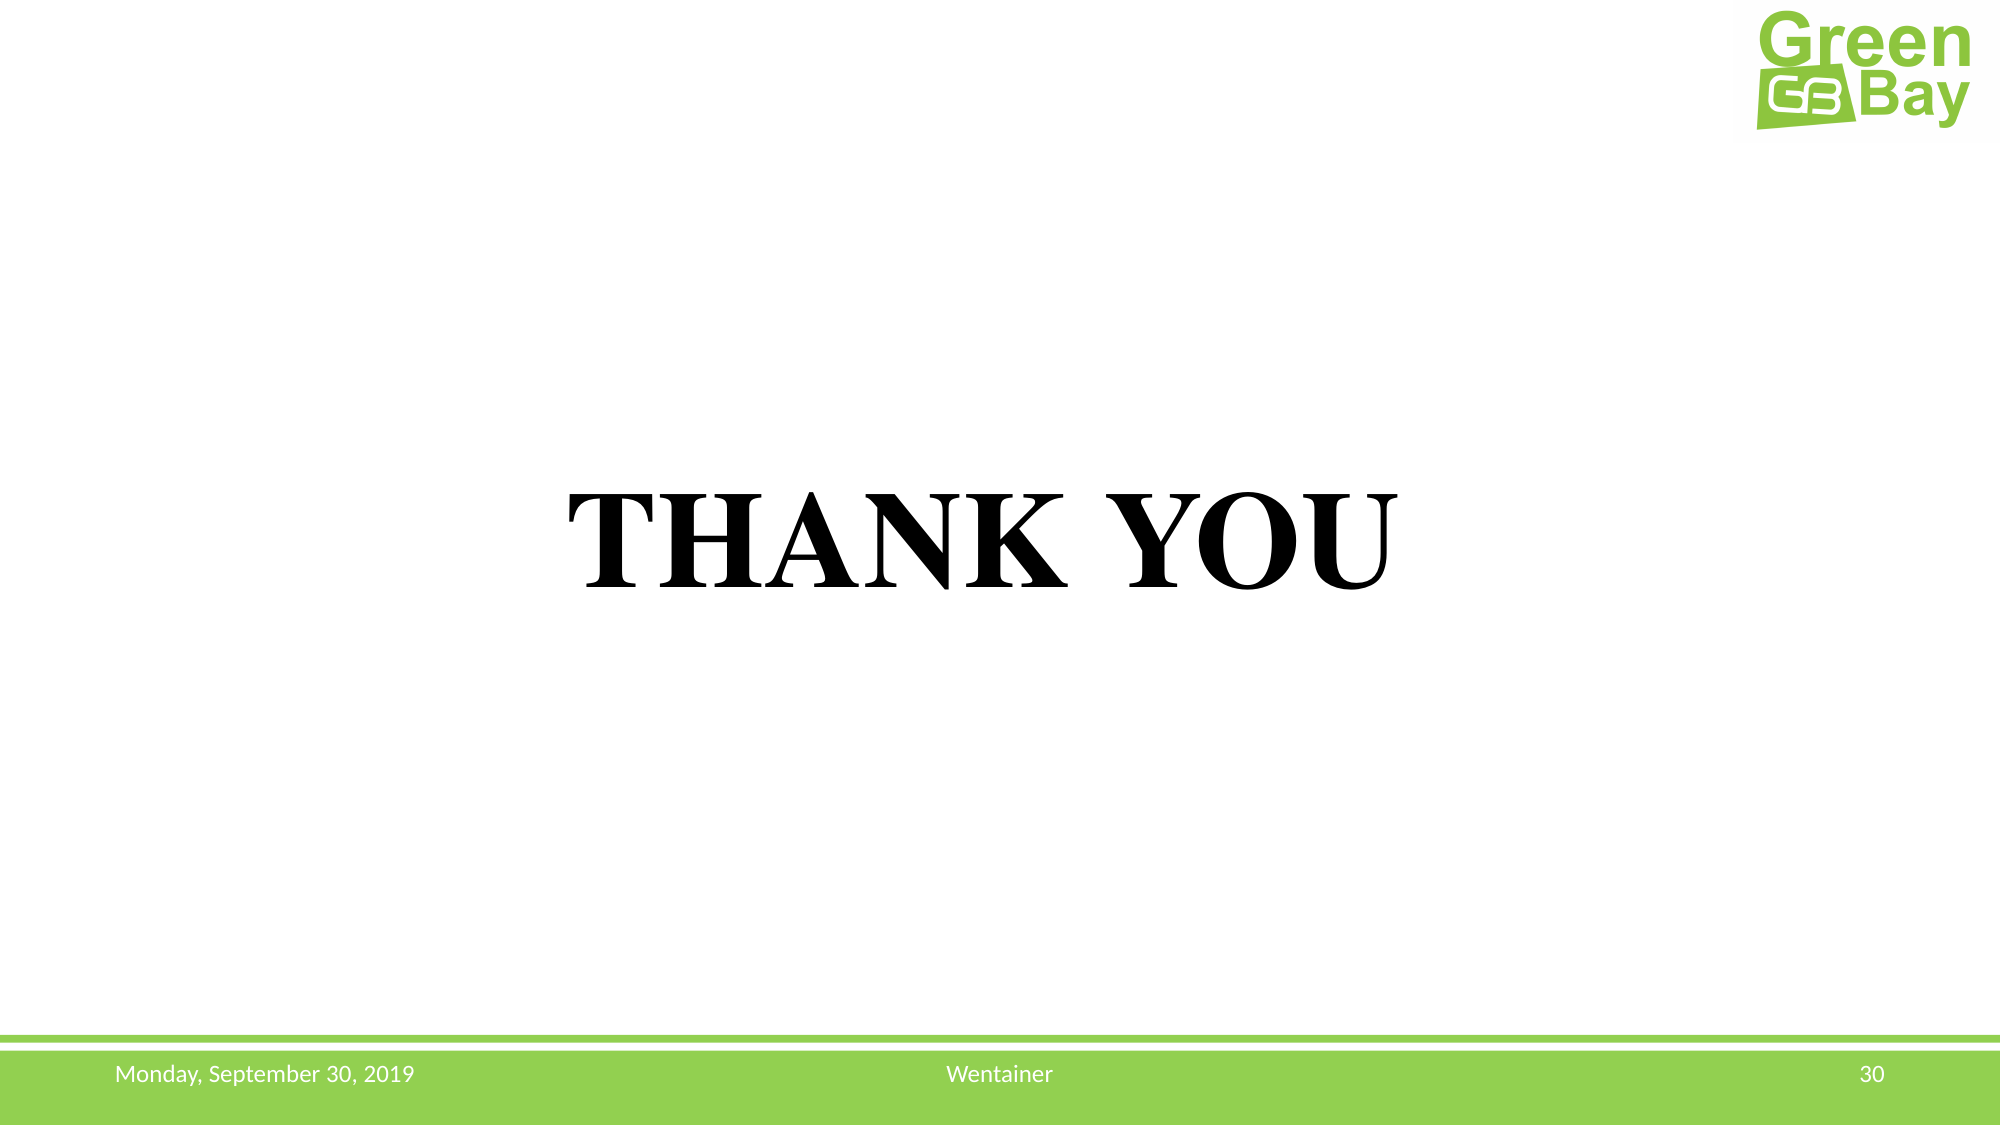

# THANK YOU
Monday, September 30, 2019
Wentainer
30